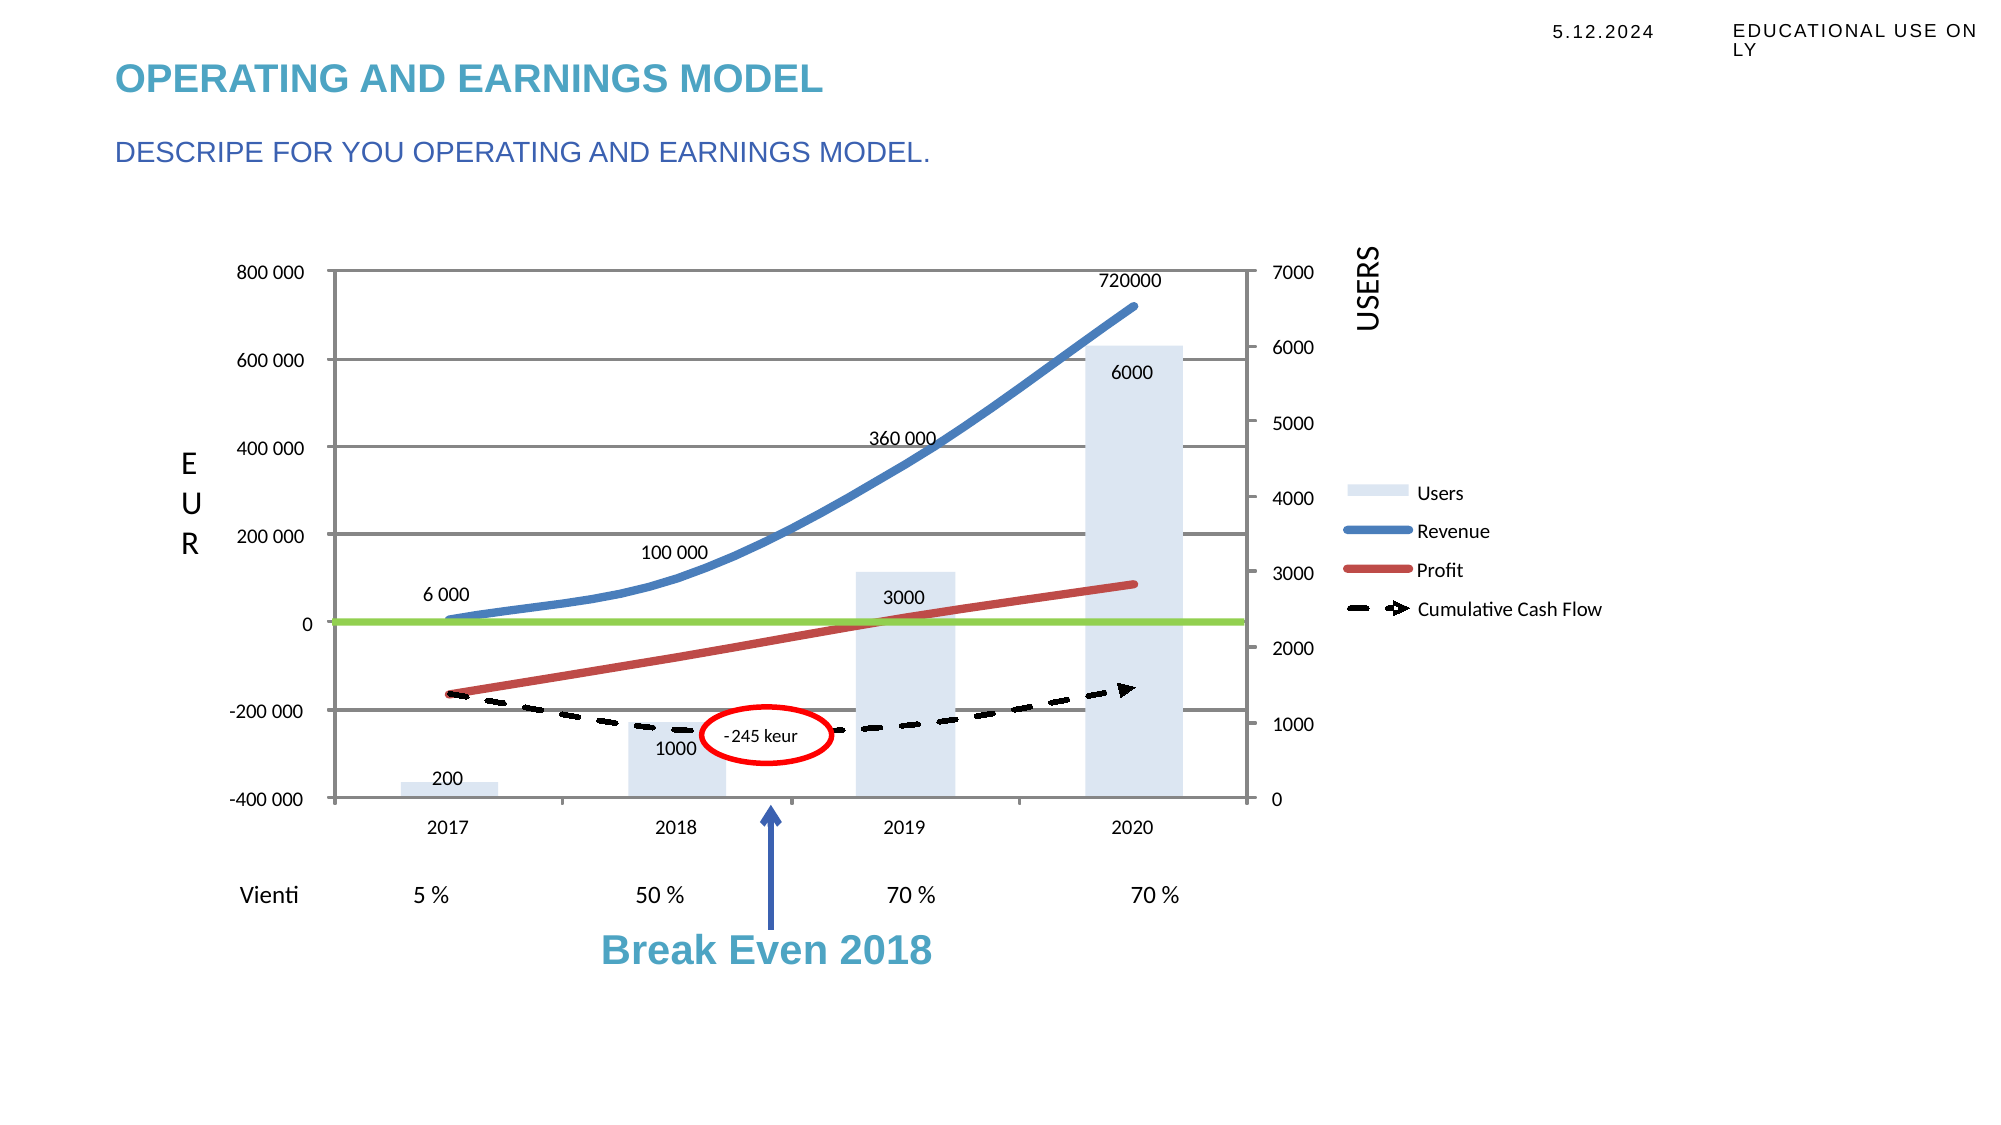

EDUCATIONAL USE ONLY
5.12.2024
# OPERATING AND EARNINGS MODEL
DESCRIPE FOR YOU OPERATING AND EARNINGS MODEL.

800 000
7000
720000
USERS

6000

600 000
6000

5000
360 000
400 000
EUR
Users
4000

Revenue
200 000

100 000
Profit
3000

6 000

3000
Cumulative Cash Flow

0

2000

-200 000

1000
-
245 keur
1000
200
-400 000
0

2017
2018
2019
2020

Vienti
5 %
50 %
70 %
70 %
Break Even 2018